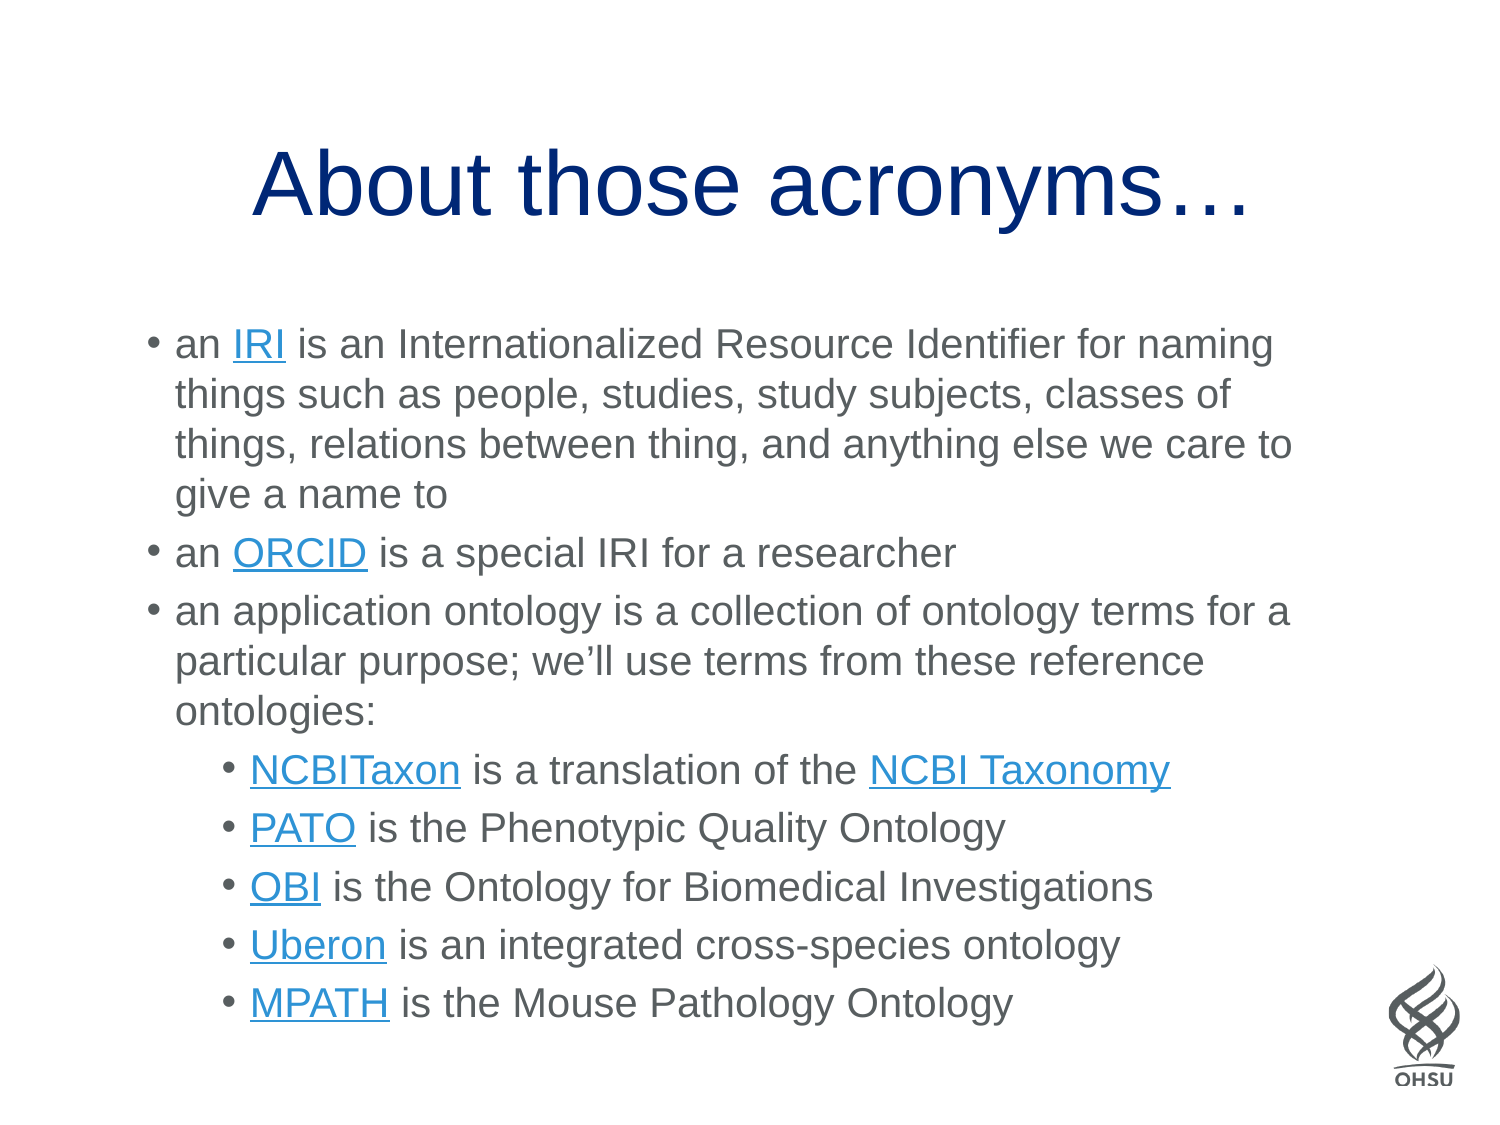

# About those acronyms…
an IRI is an Internationalized Resource Identifier for naming things such as people, studies, study subjects, classes of things, relations between thing, and anything else we care to give a name to
an ORCID is a special IRI for a researcher
an application ontology is a collection of ontology terms for a particular purpose; we’ll use terms from these reference ontologies:
NCBITaxon is a translation of the NCBI Taxonomy
PATO is the Phenotypic Quality Ontology
OBI is the Ontology for Biomedical Investigations
Uberon is an integrated cross-species ontology
MPATH is the Mouse Pathology Ontology